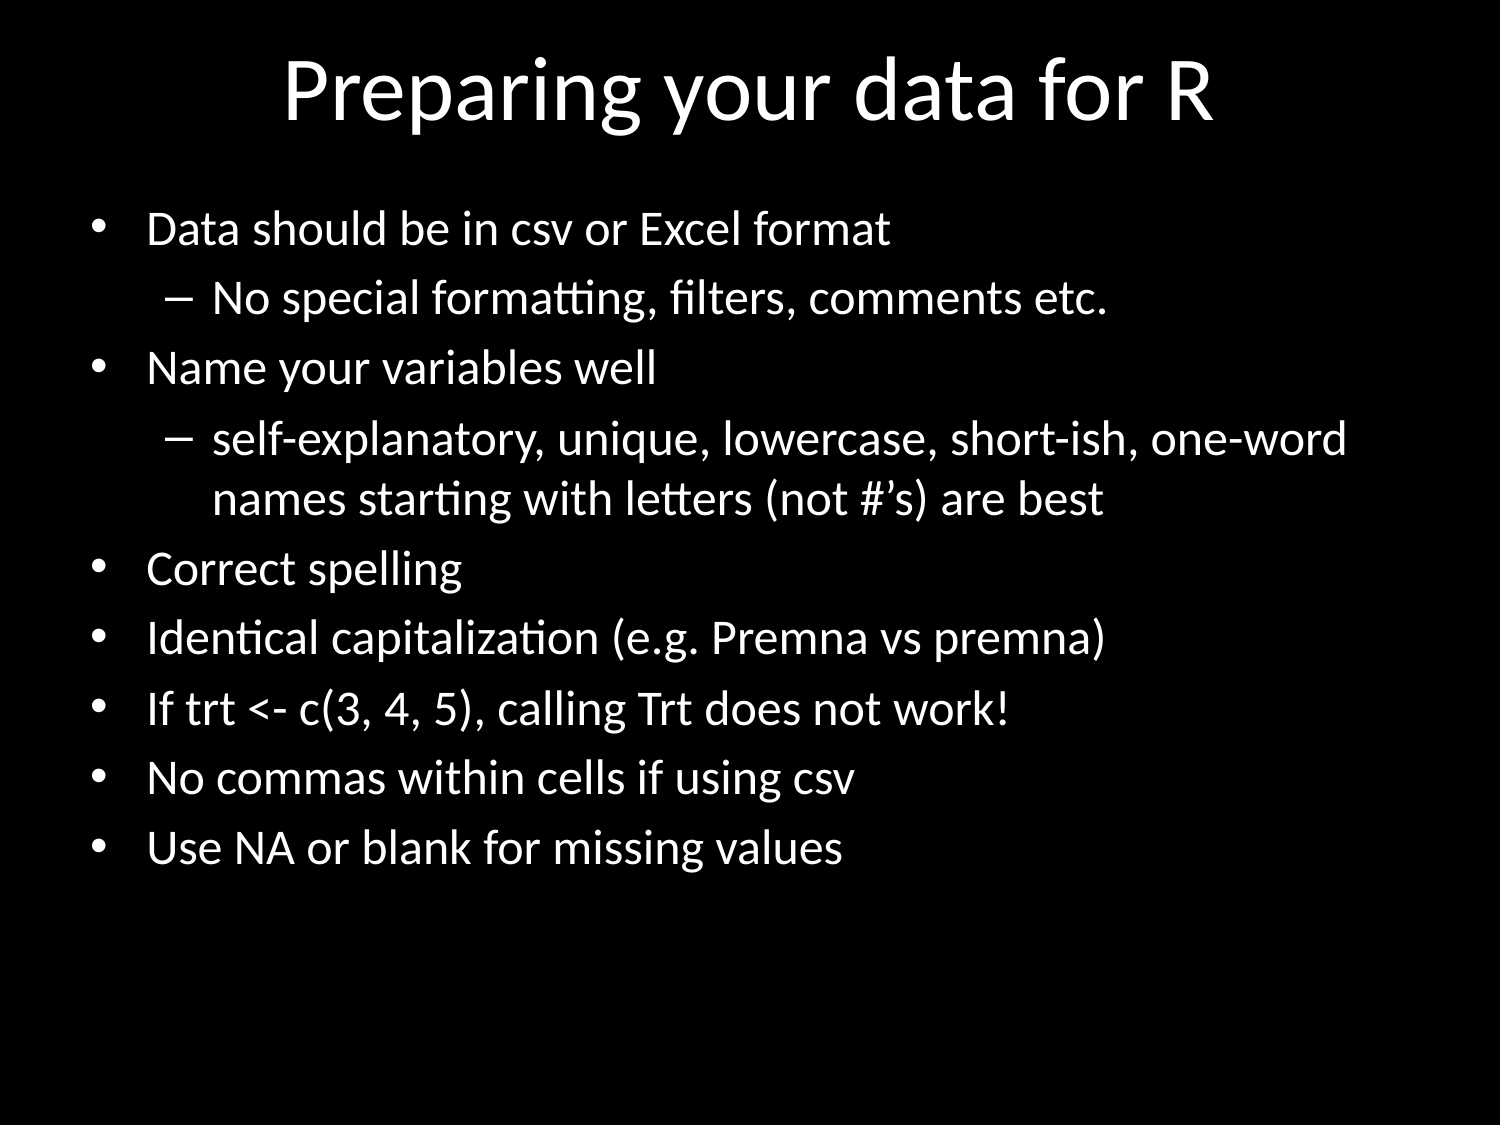

# Preparing your data for R
Data should be in csv or Excel format
No special formatting, filters, comments etc.
Name your variables well
self-explanatory, unique, lowercase, short-ish, one-word names starting with letters (not #’s) are best
Correct spelling
Identical capitalization (e.g. Premna vs premna)
If trt <- c(3, 4, 5), calling Trt does not work!
No commas within cells if using csv
Use NA or blank for missing values